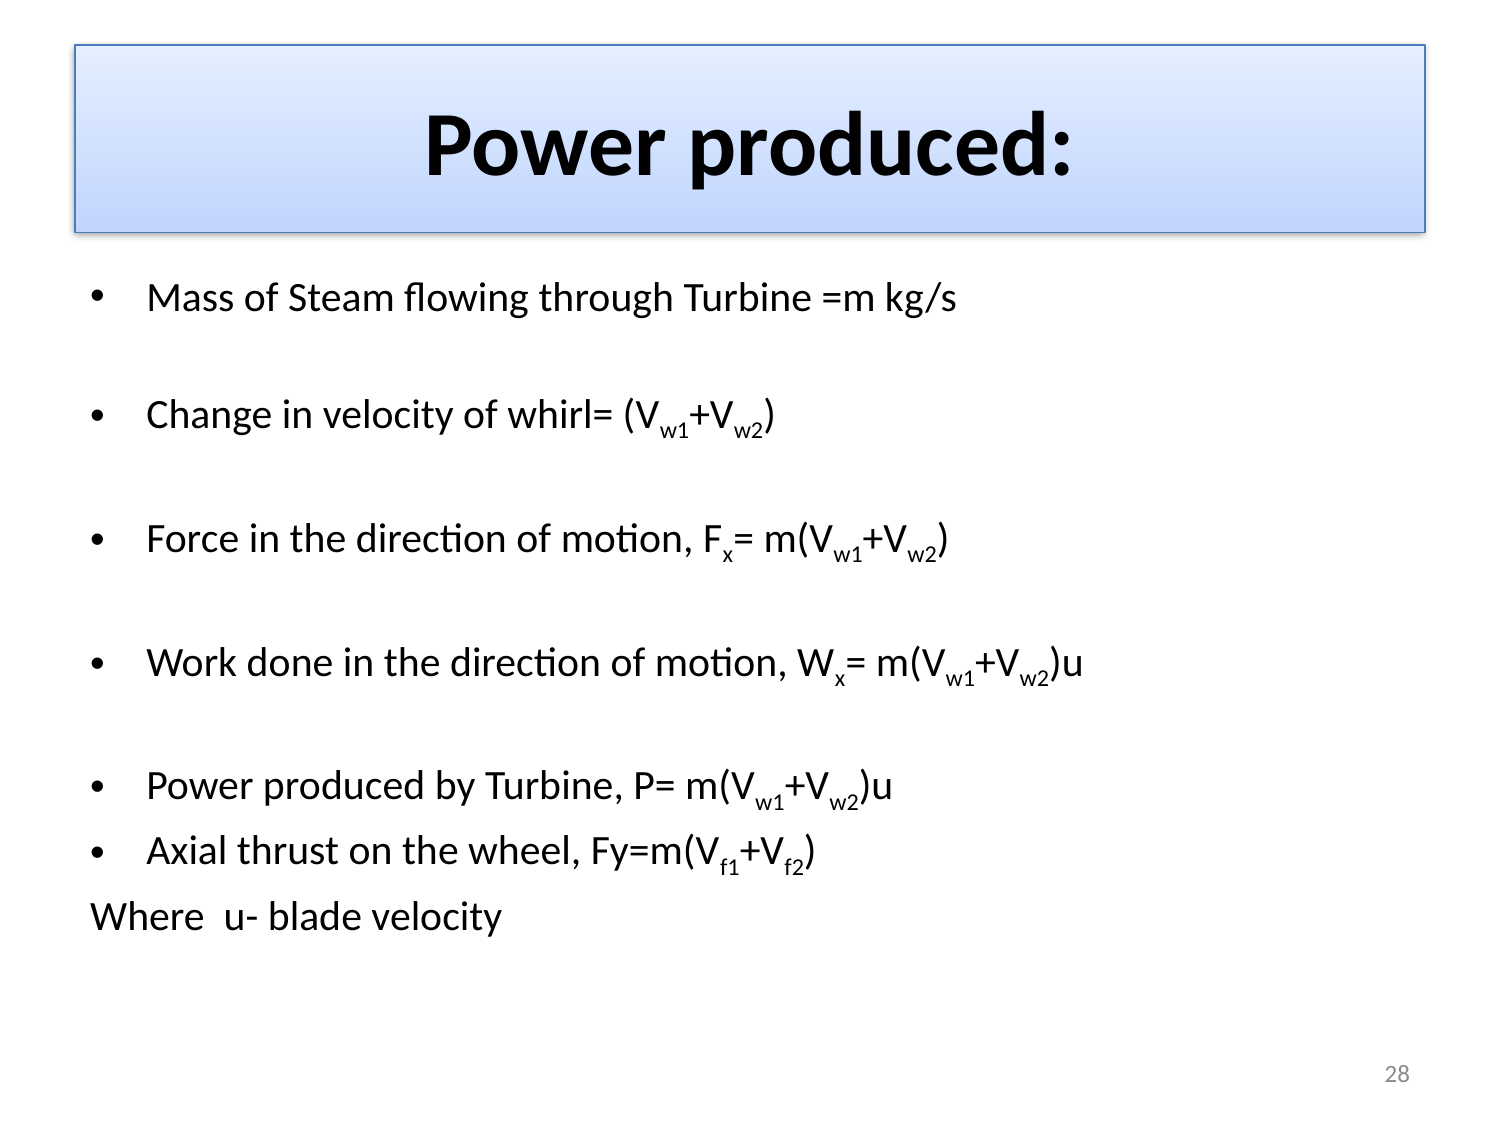

# Power produced:
Mass of Steam flowing through Turbine =m kg/s

Change in velocity of whirl= (Vw1+Vw2)

Force in the direction of motion, Fx= m(Vw1+Vw2)

Work done in the direction of motion, Wx= m(Vw1+Vw2)u

Power produced by Turbine, P= m(Vw1+Vw2)u
Axial thrust on the wheel, Fy=m(Vf1+Vf2)
Where  u- blade velocity

28